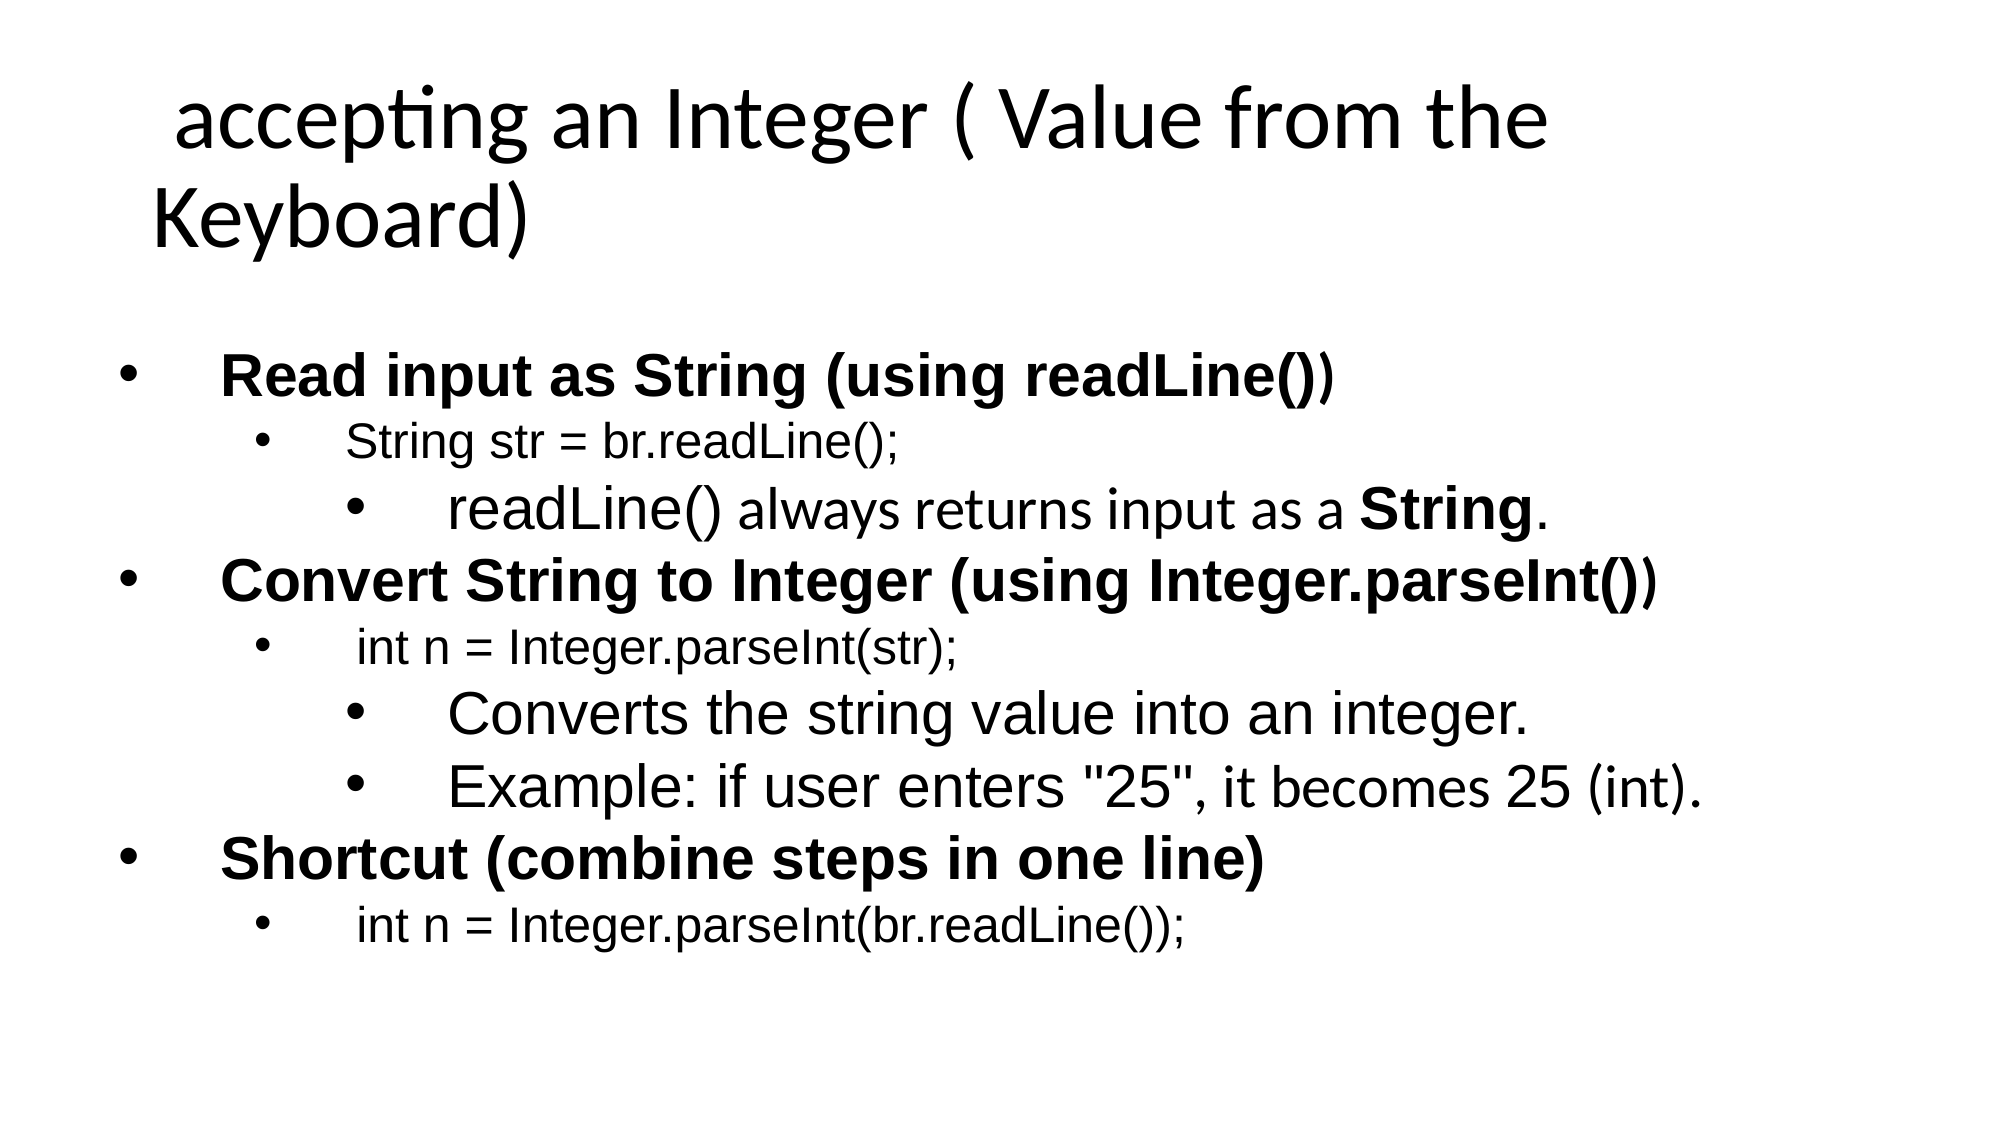

# accepting an Integer ( Value from the Keyboard)
Read input as String (using readLine())
String str = br.readLine();
readLine() always returns input as a String.
Convert String to Integer (using Integer.parseInt())
int n = Integer.parseInt(str);
Converts the string value into an integer.
Example: if user enters "25", it becomes 25 (int).
Shortcut (combine steps in one line)
int n = Integer.parseInt(br.readLine());